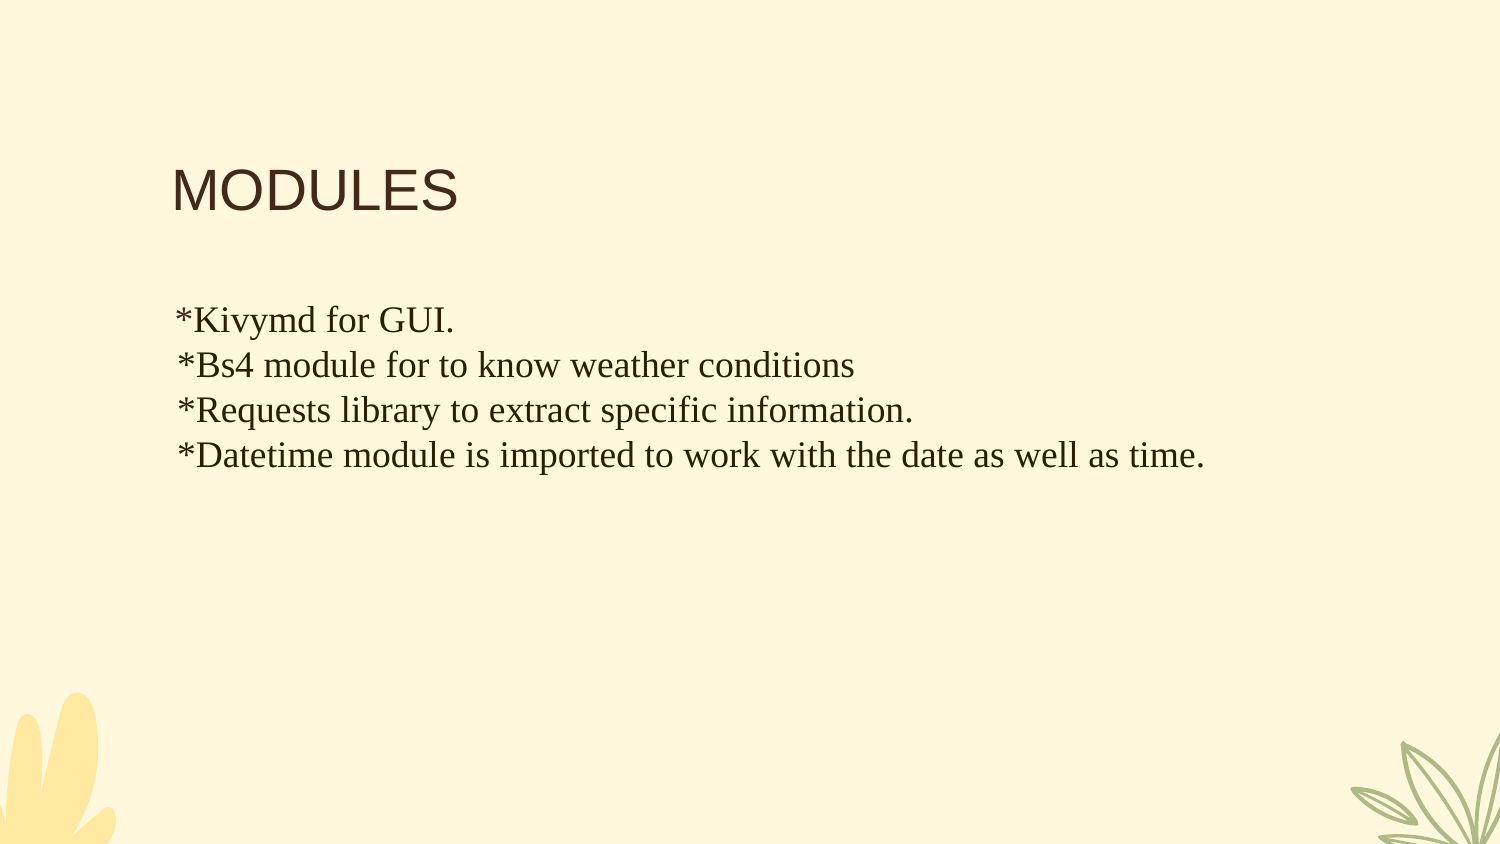

*Kivymd for GUI.
  *Bs4 module for to know weather conditions
  *Requests library to extract specific information.
  *Datetime module is imported to work with the date as well as time.

# MODULES